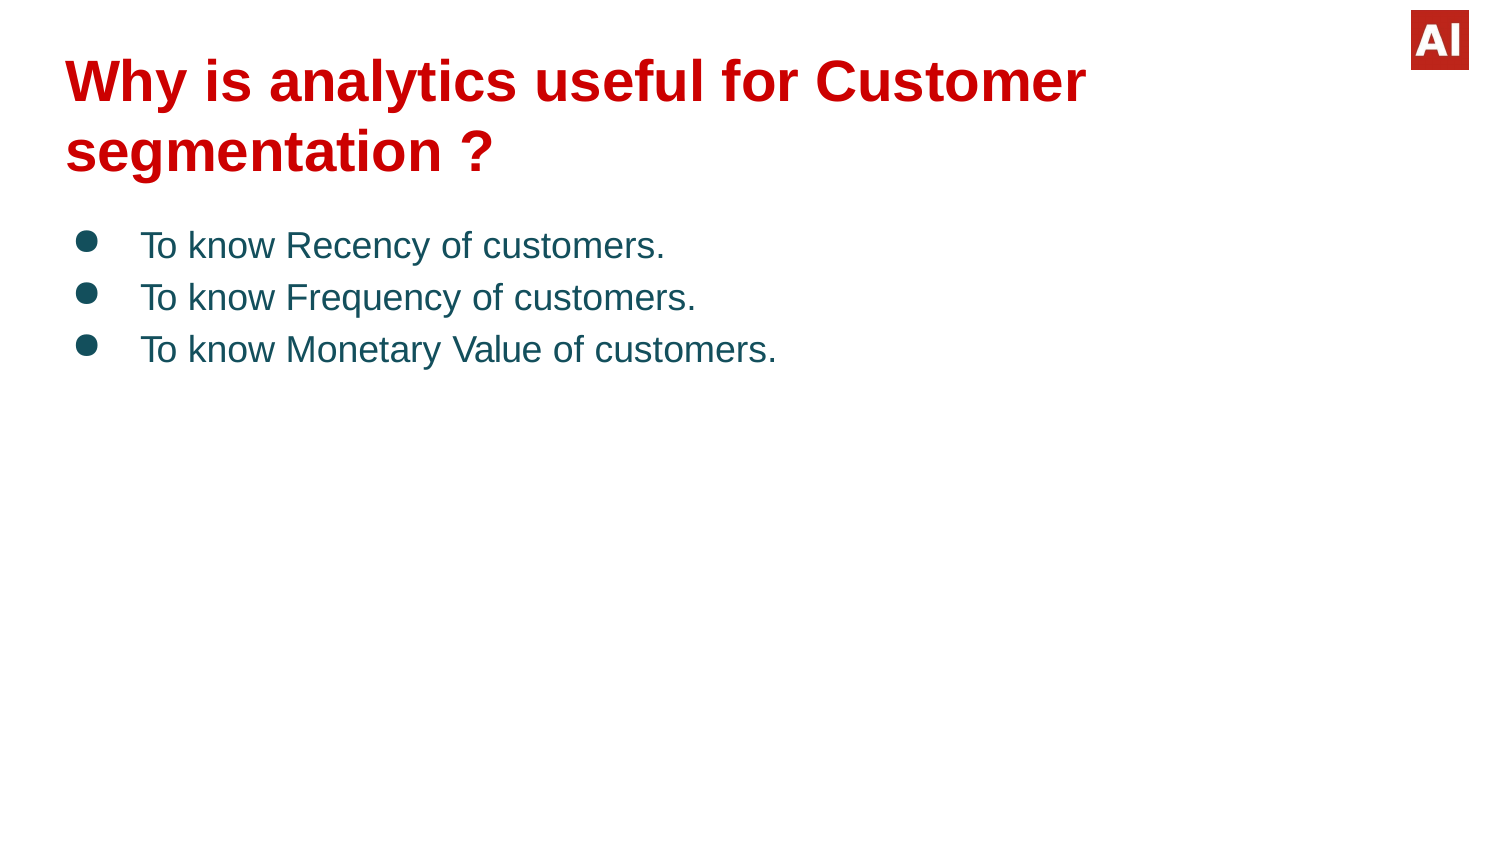

# Why is analytics useful for Customer  segmentation ?
To know Recency of customers.
To know Frequency of customers.
To know Monetary Value of customers.